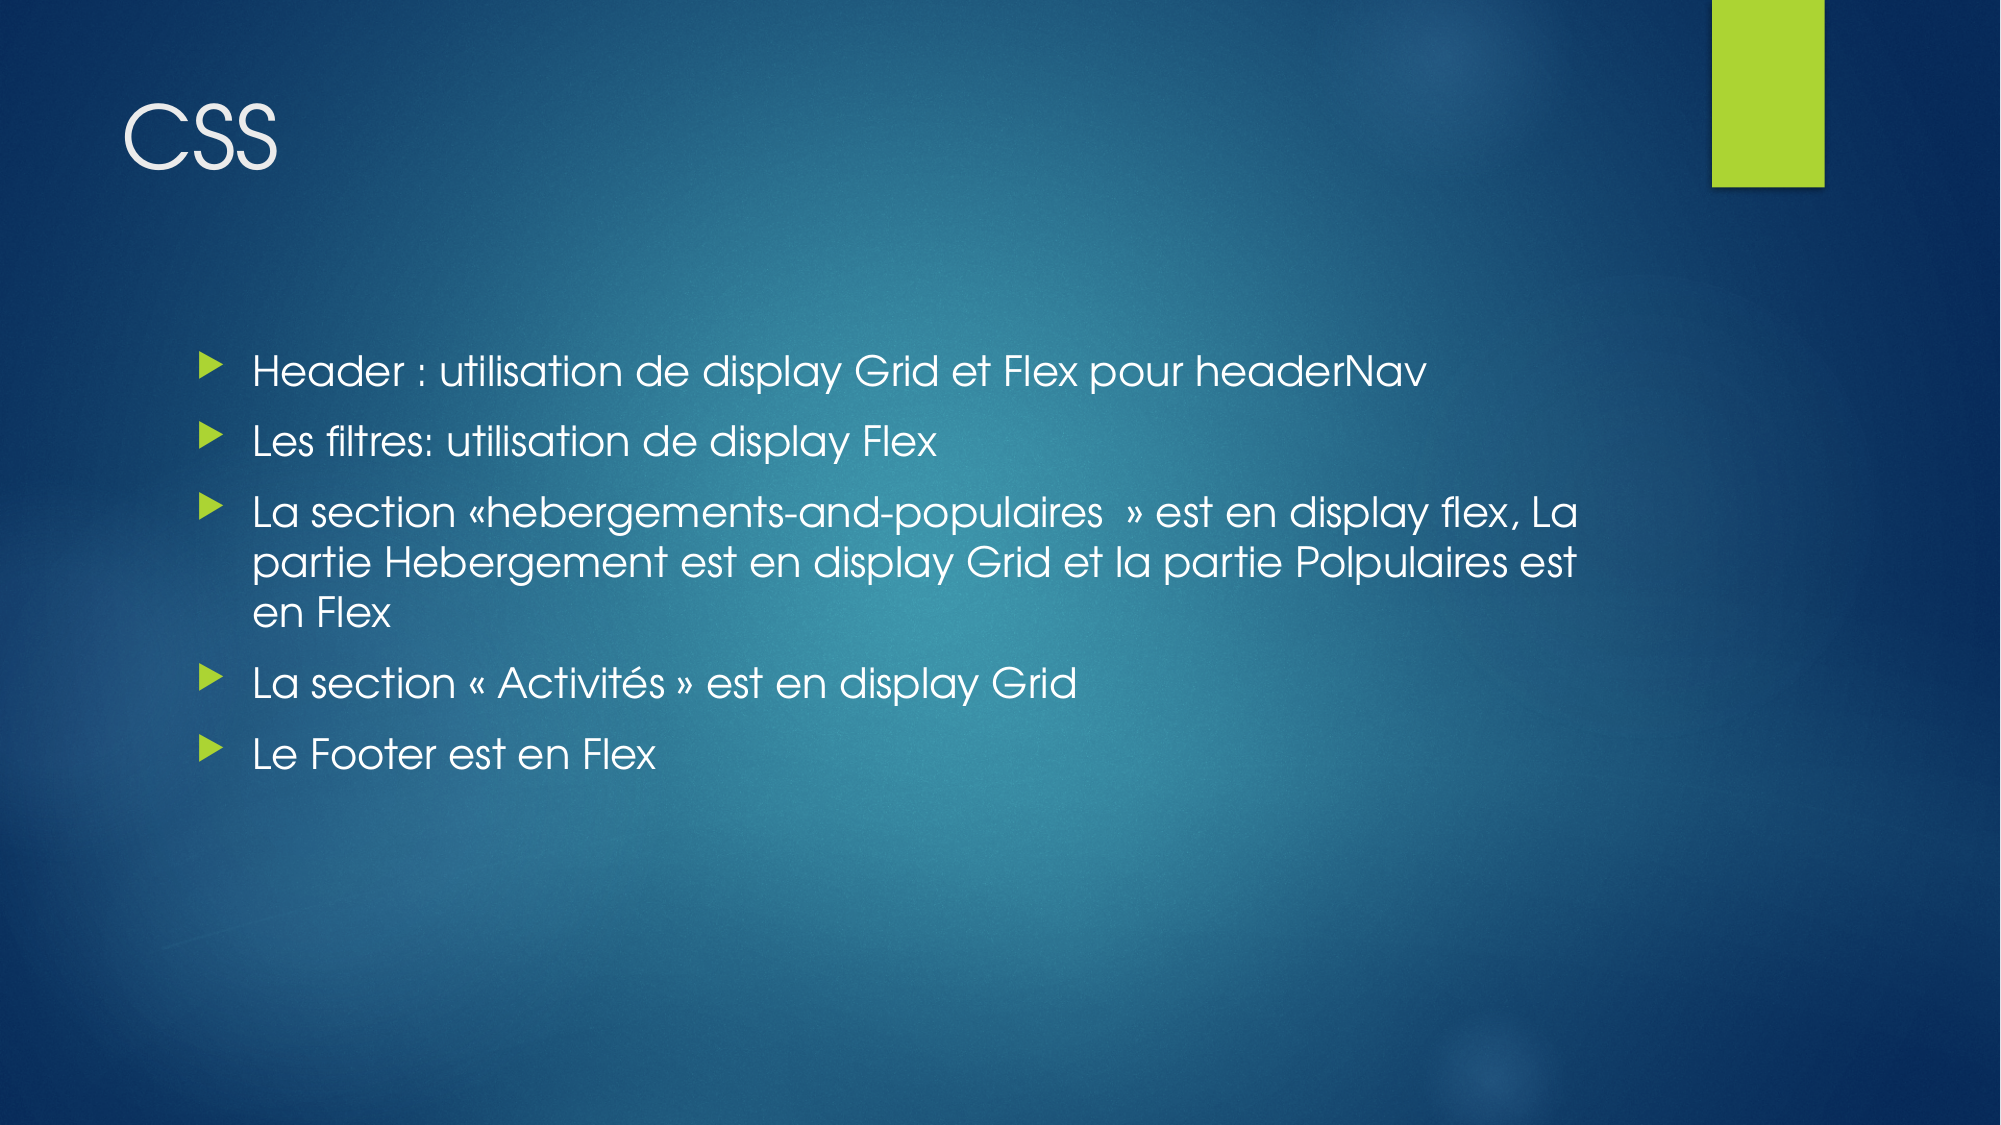

# CSS
Header : utilisation de display Grid et Flex pour headerNav
Les filtres: utilisation de display Flex
La section «hebergements-and-populaires  » est en display flex, La partie Hebergement est en display Grid et la partie Polpulaires est en Flex
La section « Activités » est en display Grid
Le Footer est en Flex